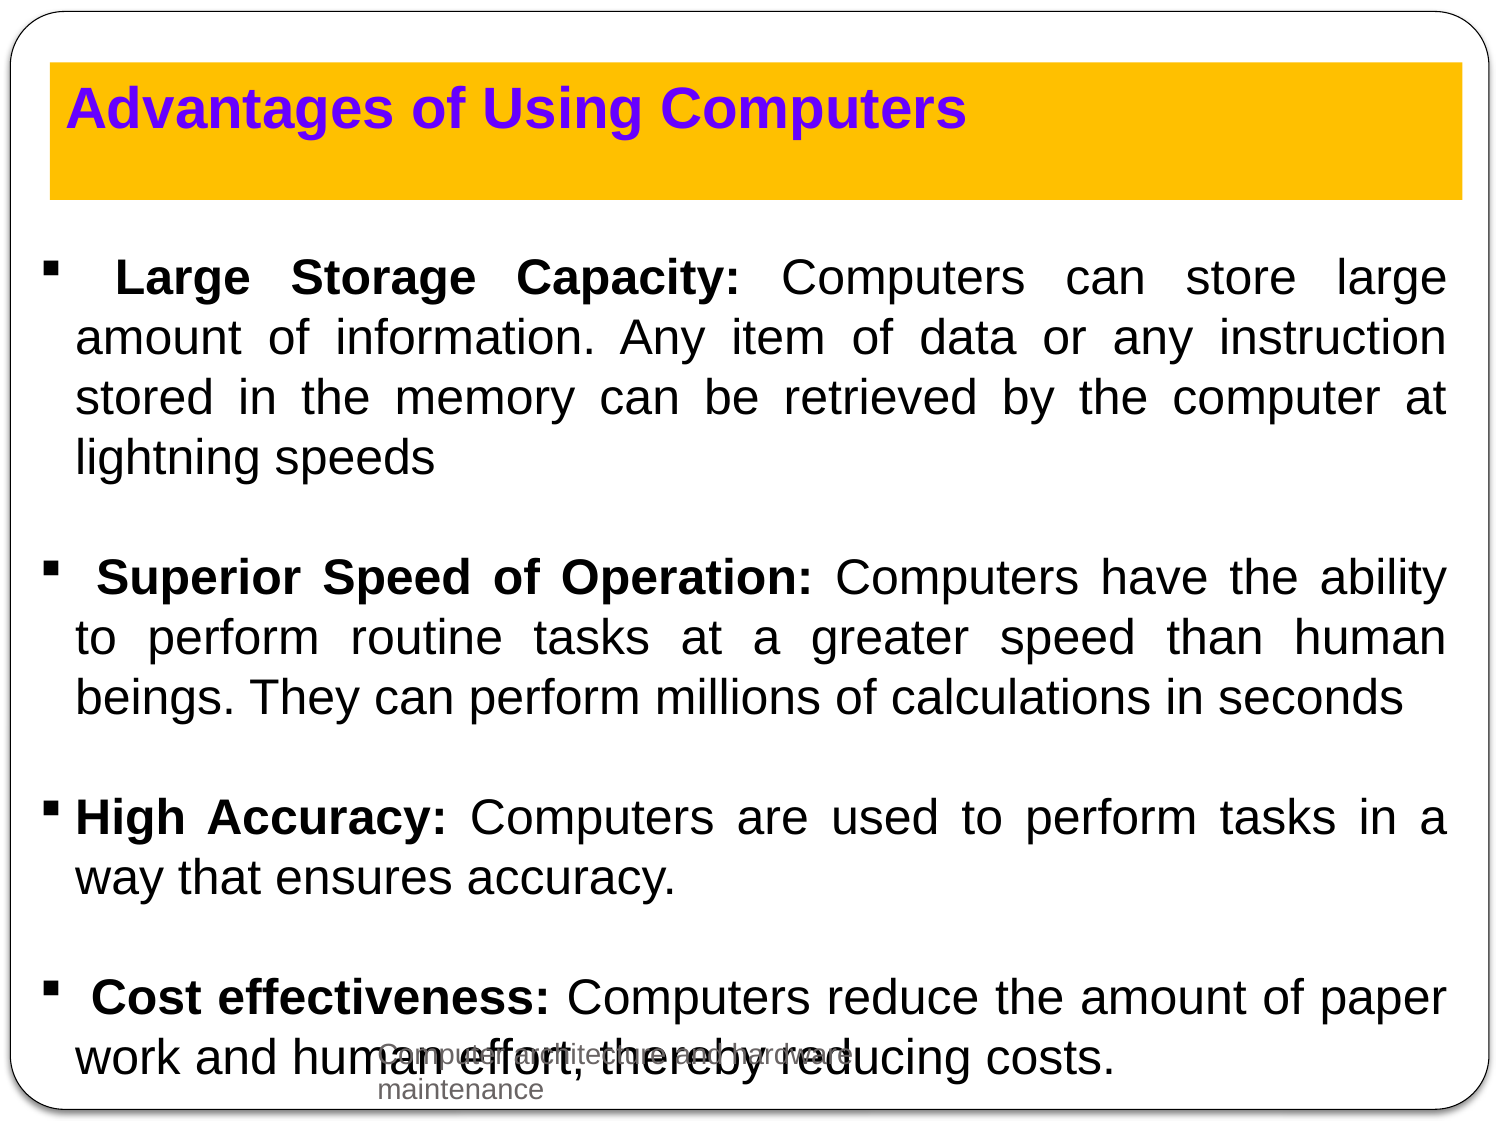

Advantages of Using Computers

 Large Storage Capacity: Computers can store large amount of information. Any item of data or any instruction stored in the memory can be retrieved by the computer at lightning speeds

 Superior Speed of Operation: Computers have the ability to perform routine tasks at a greater speed than human beings. They can perform millions of calculations in seconds

High Accuracy: Computers are used to perform tasks in a way that ensures accuracy.

 Cost effectiveness: Computers reduce the amount of paper work and human effort, thereby reducing costs.
Computer architecture and hardware maintenance